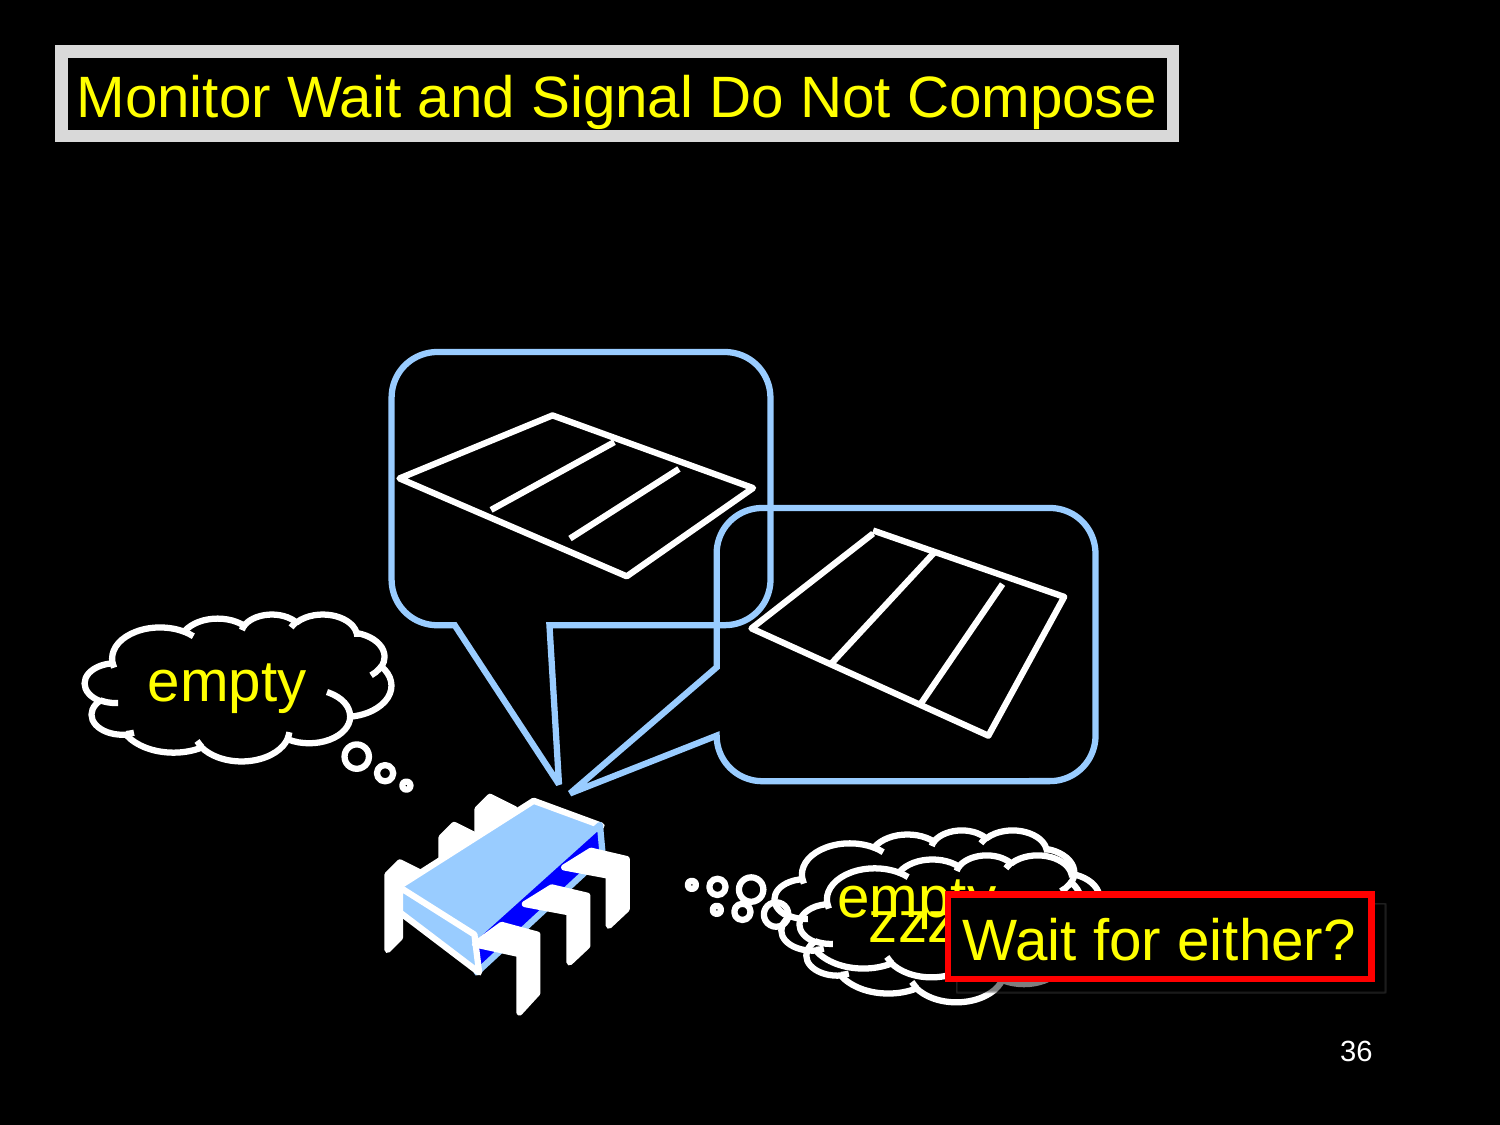

Monitor Wait and Signal Do Not Compose

empty

empty

zzz…

Wait for either?

36